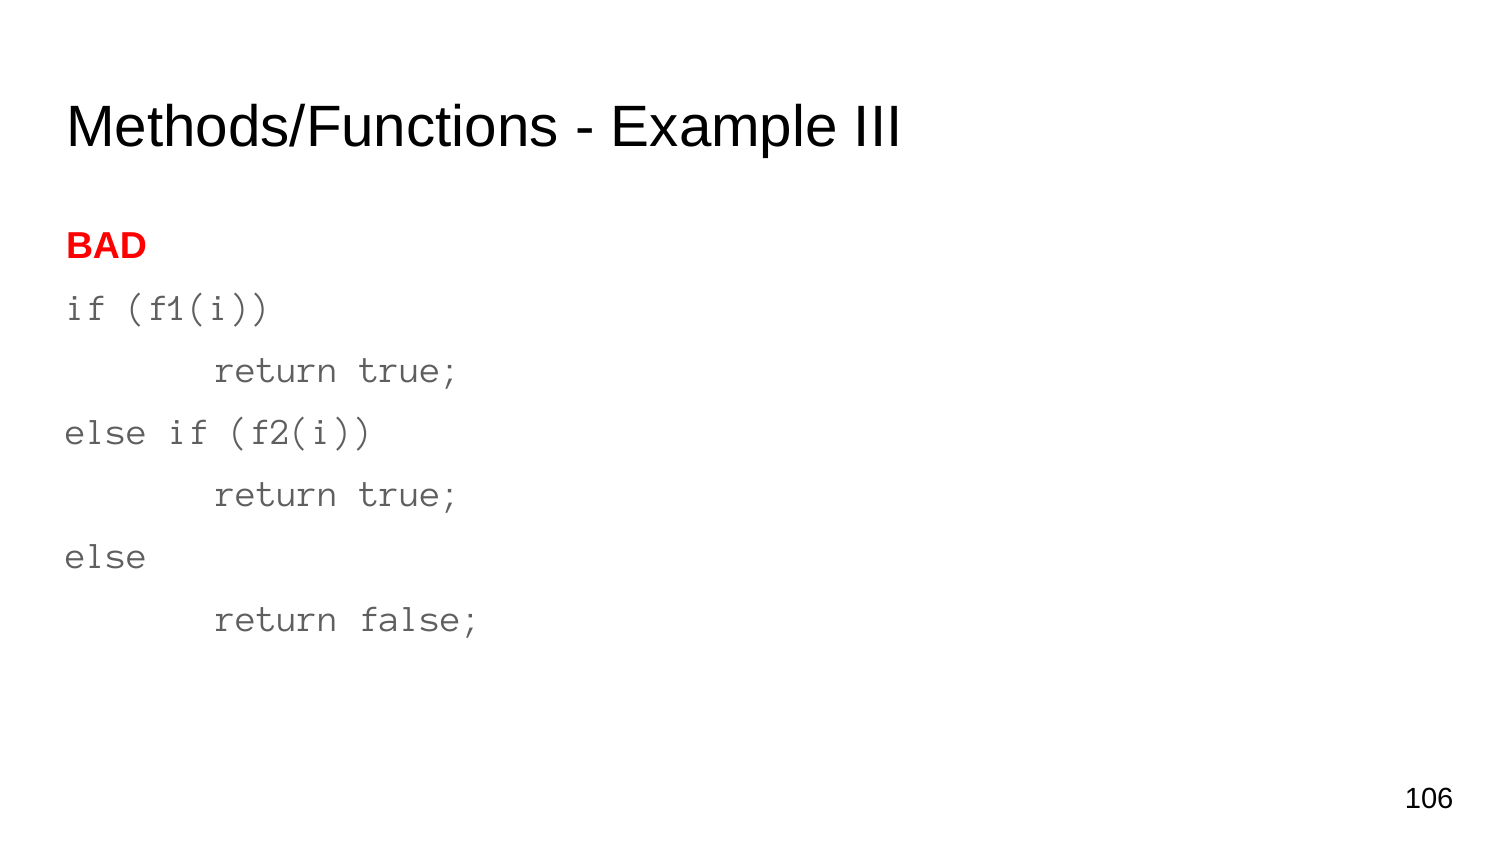

# Methods/Functions - Example III
BAD
if (f1(i))
	return true;
else if (f2(i))
	return true;
else
	return false;

106